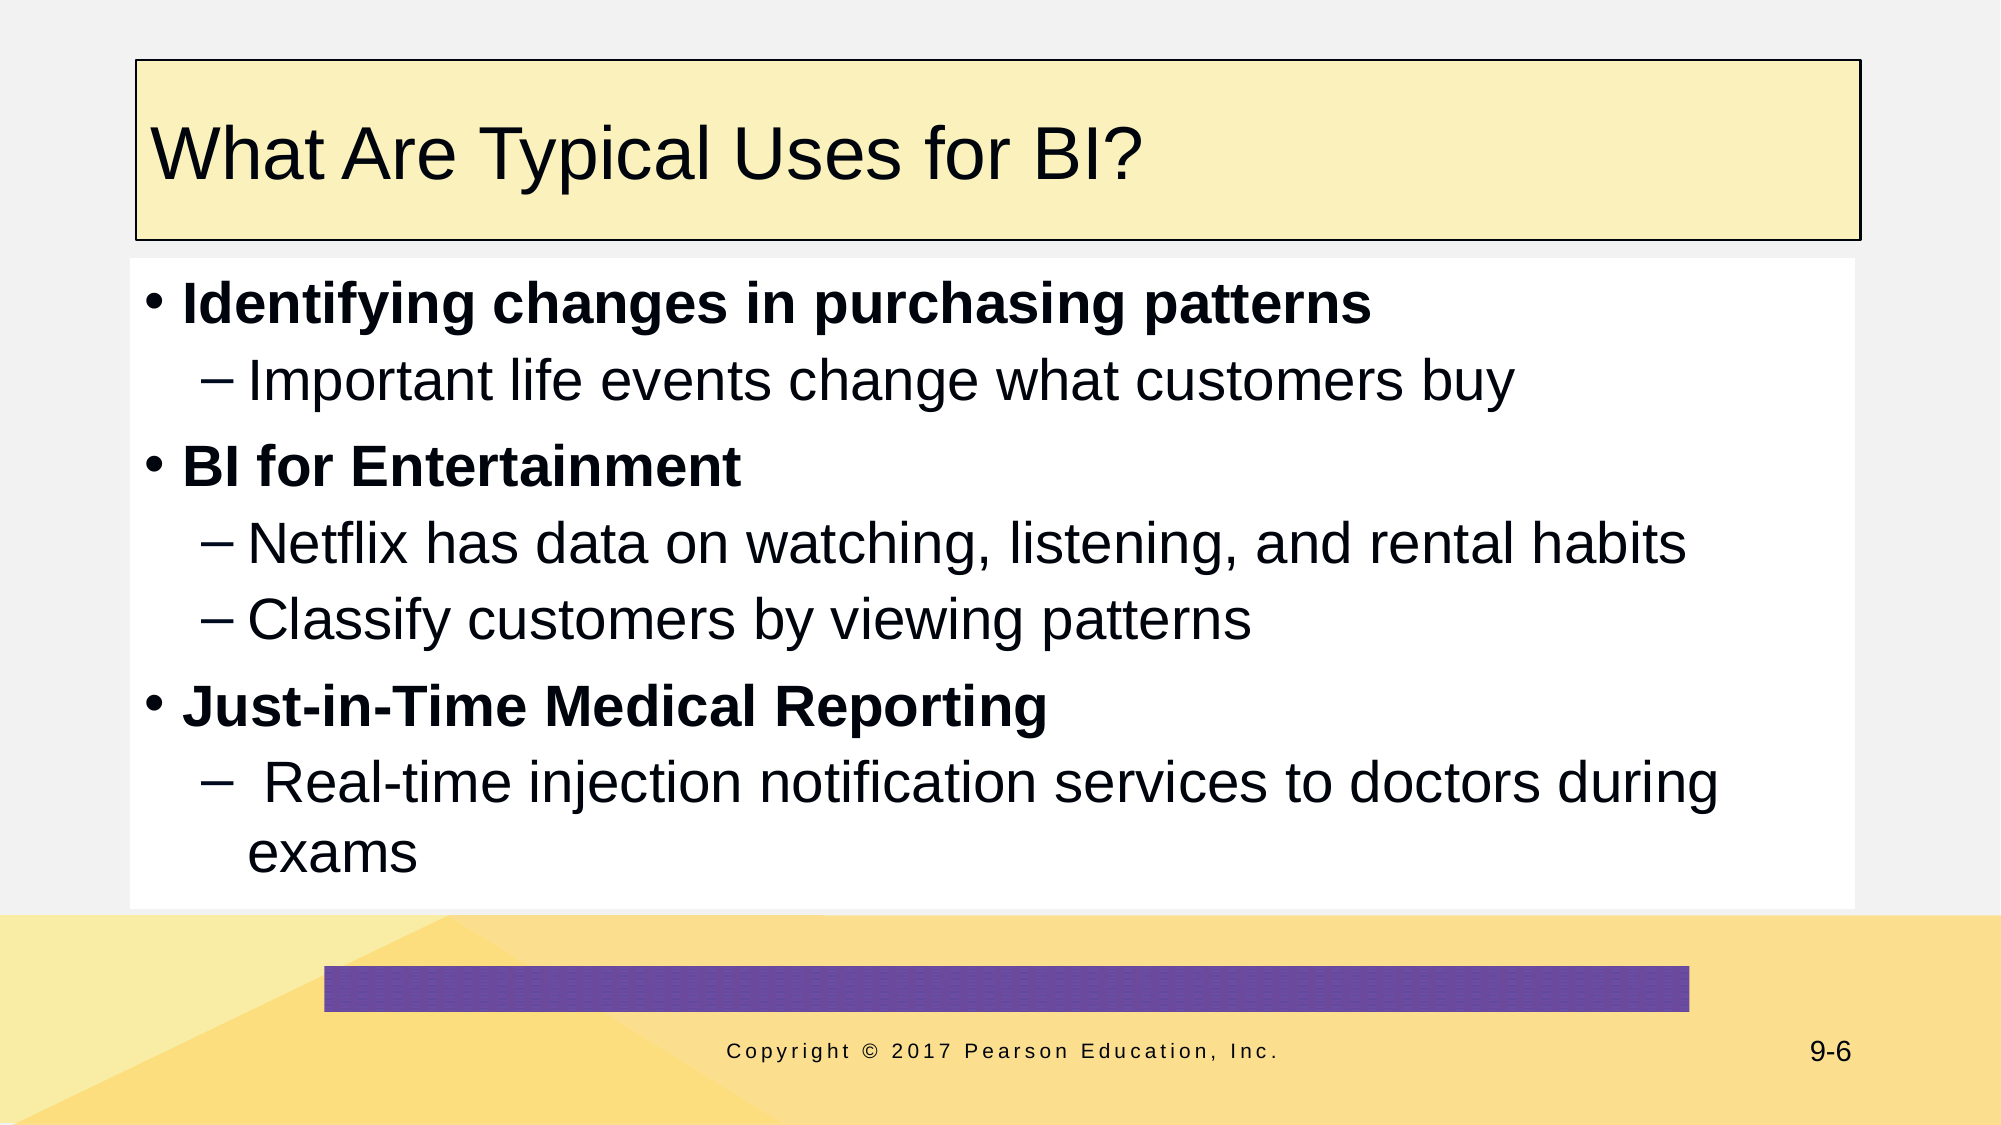

# What Are Typical Uses for BI?
Identifying changes in purchasing patterns
Important life events change what customers buy
BI for Entertainment
Netflix has data on watching, listening, and rental habits
Classify customers by viewing patterns
Just-in-Time Medical Reporting
 Real-time injection notification services to doctors during exams
Copyright © 2017 Pearson Education, Inc.